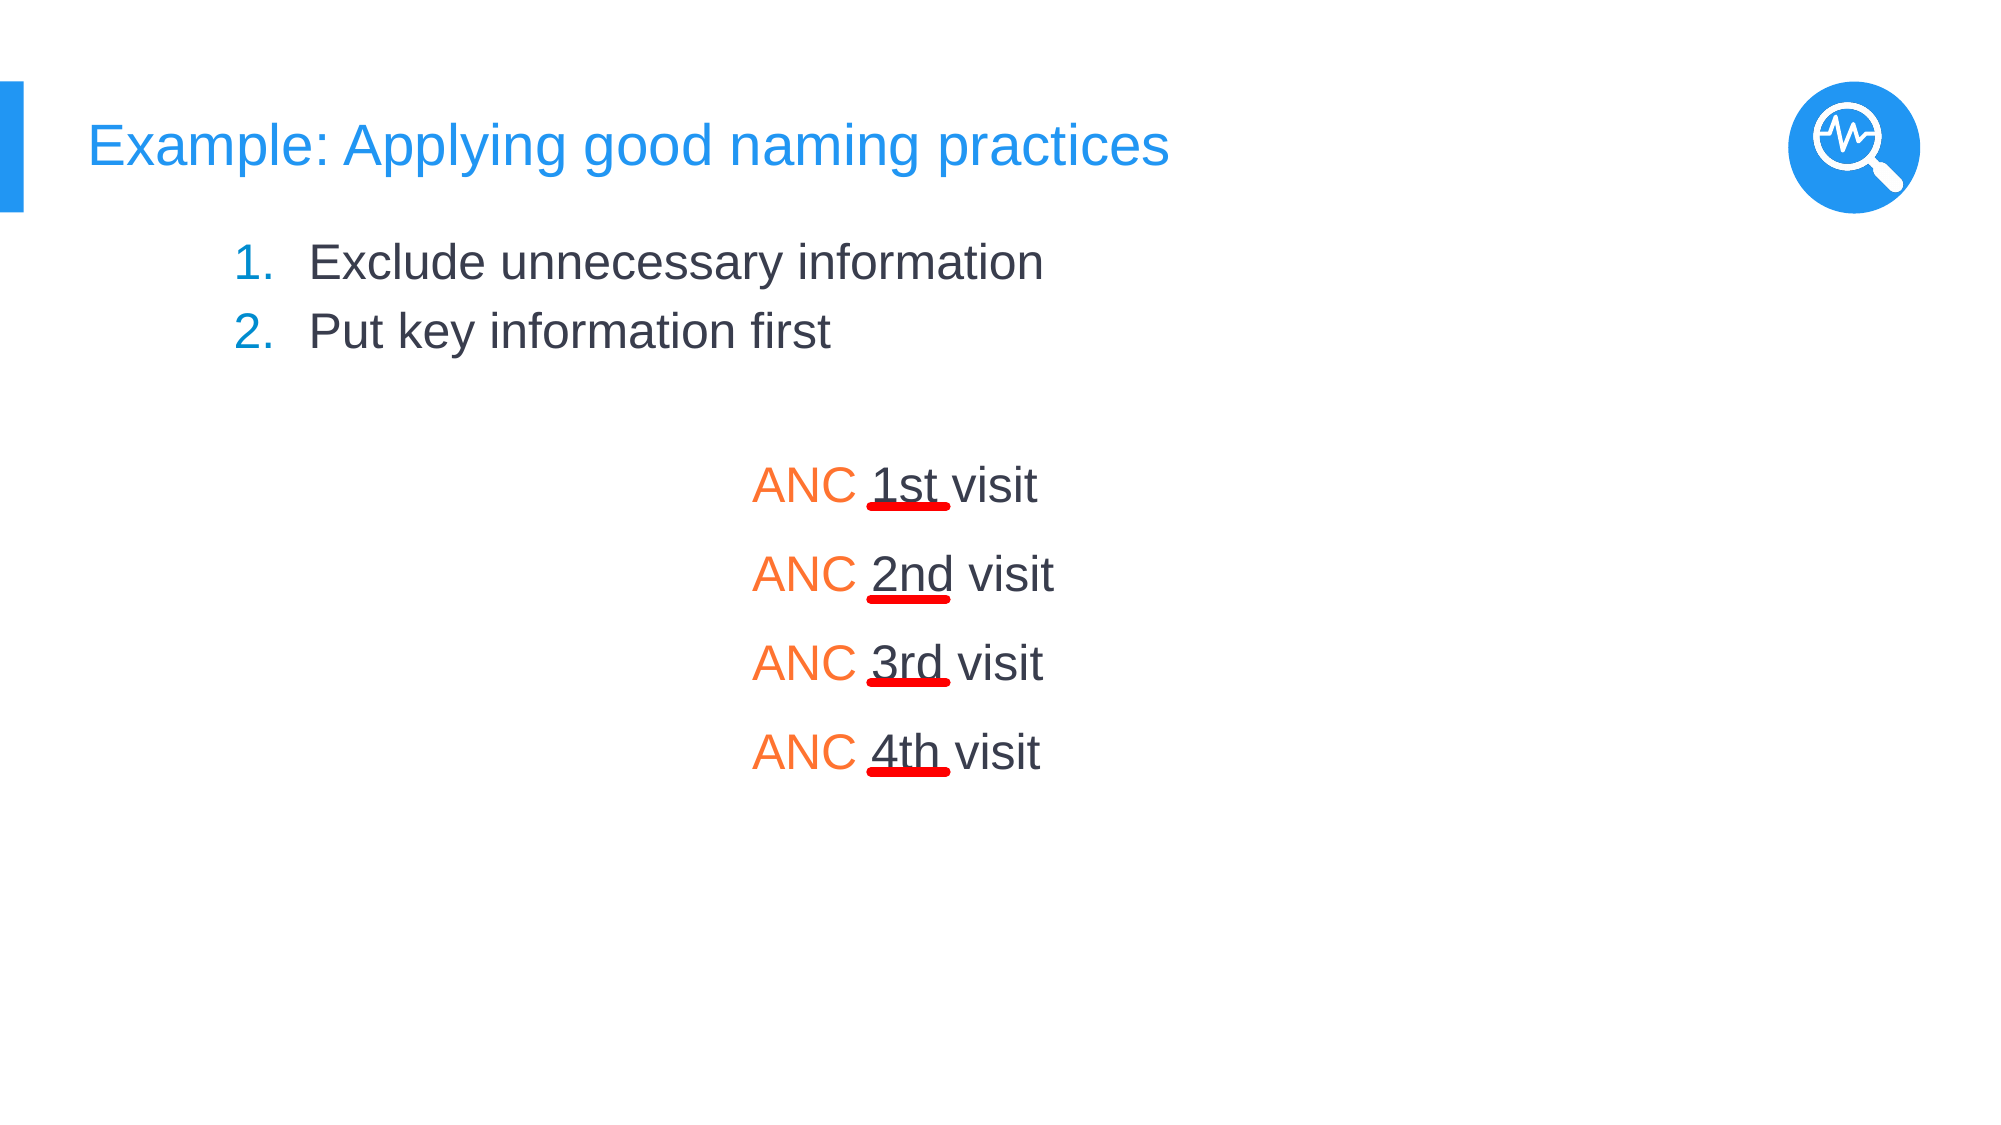

# Example: Applying good naming practices
Exclude unnecessary information
Put key information first
ANC 1st visit
ANC 2nd visit
ANC 3rd visit
ANC 4th visit